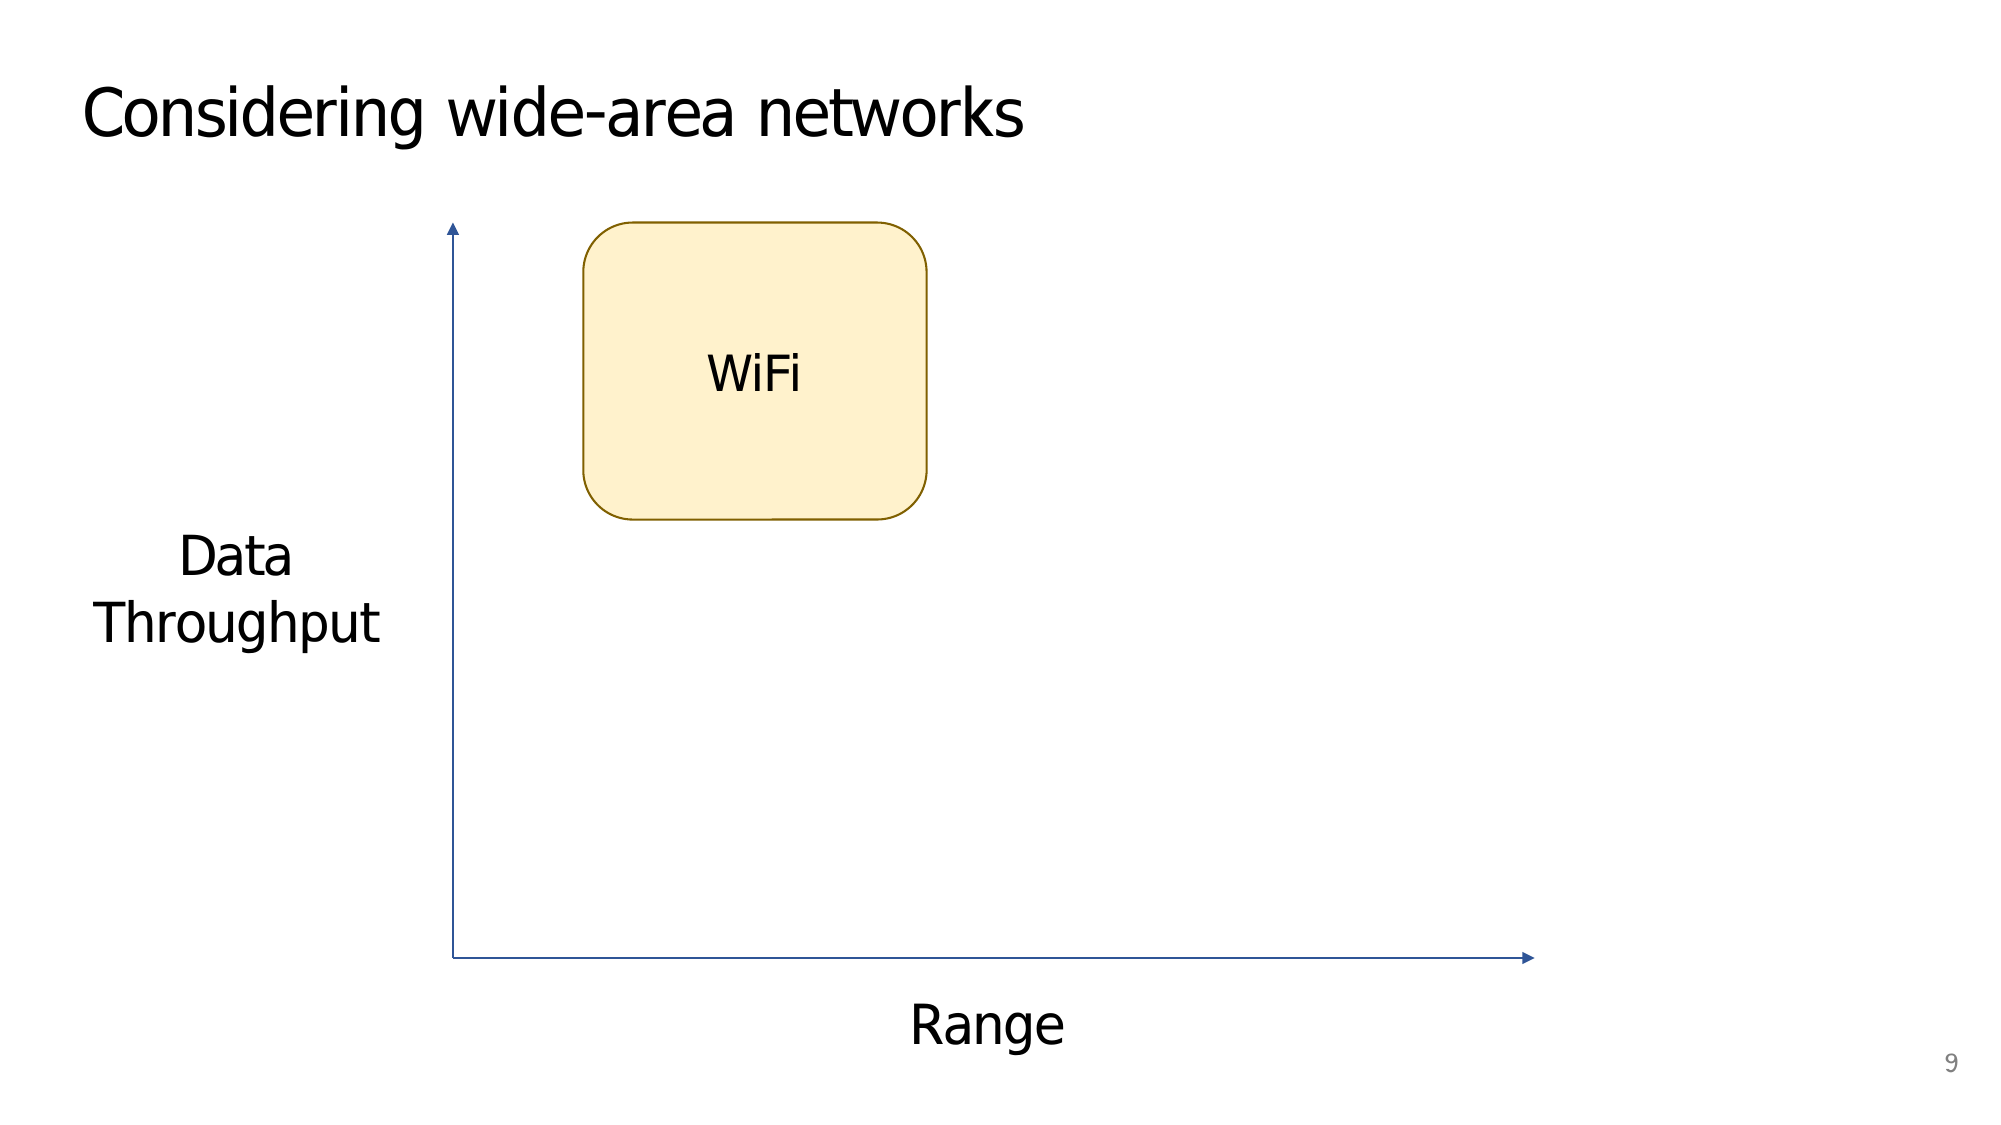

# Considering wide-area networks
WiFi
Data
Throughput
Range
9